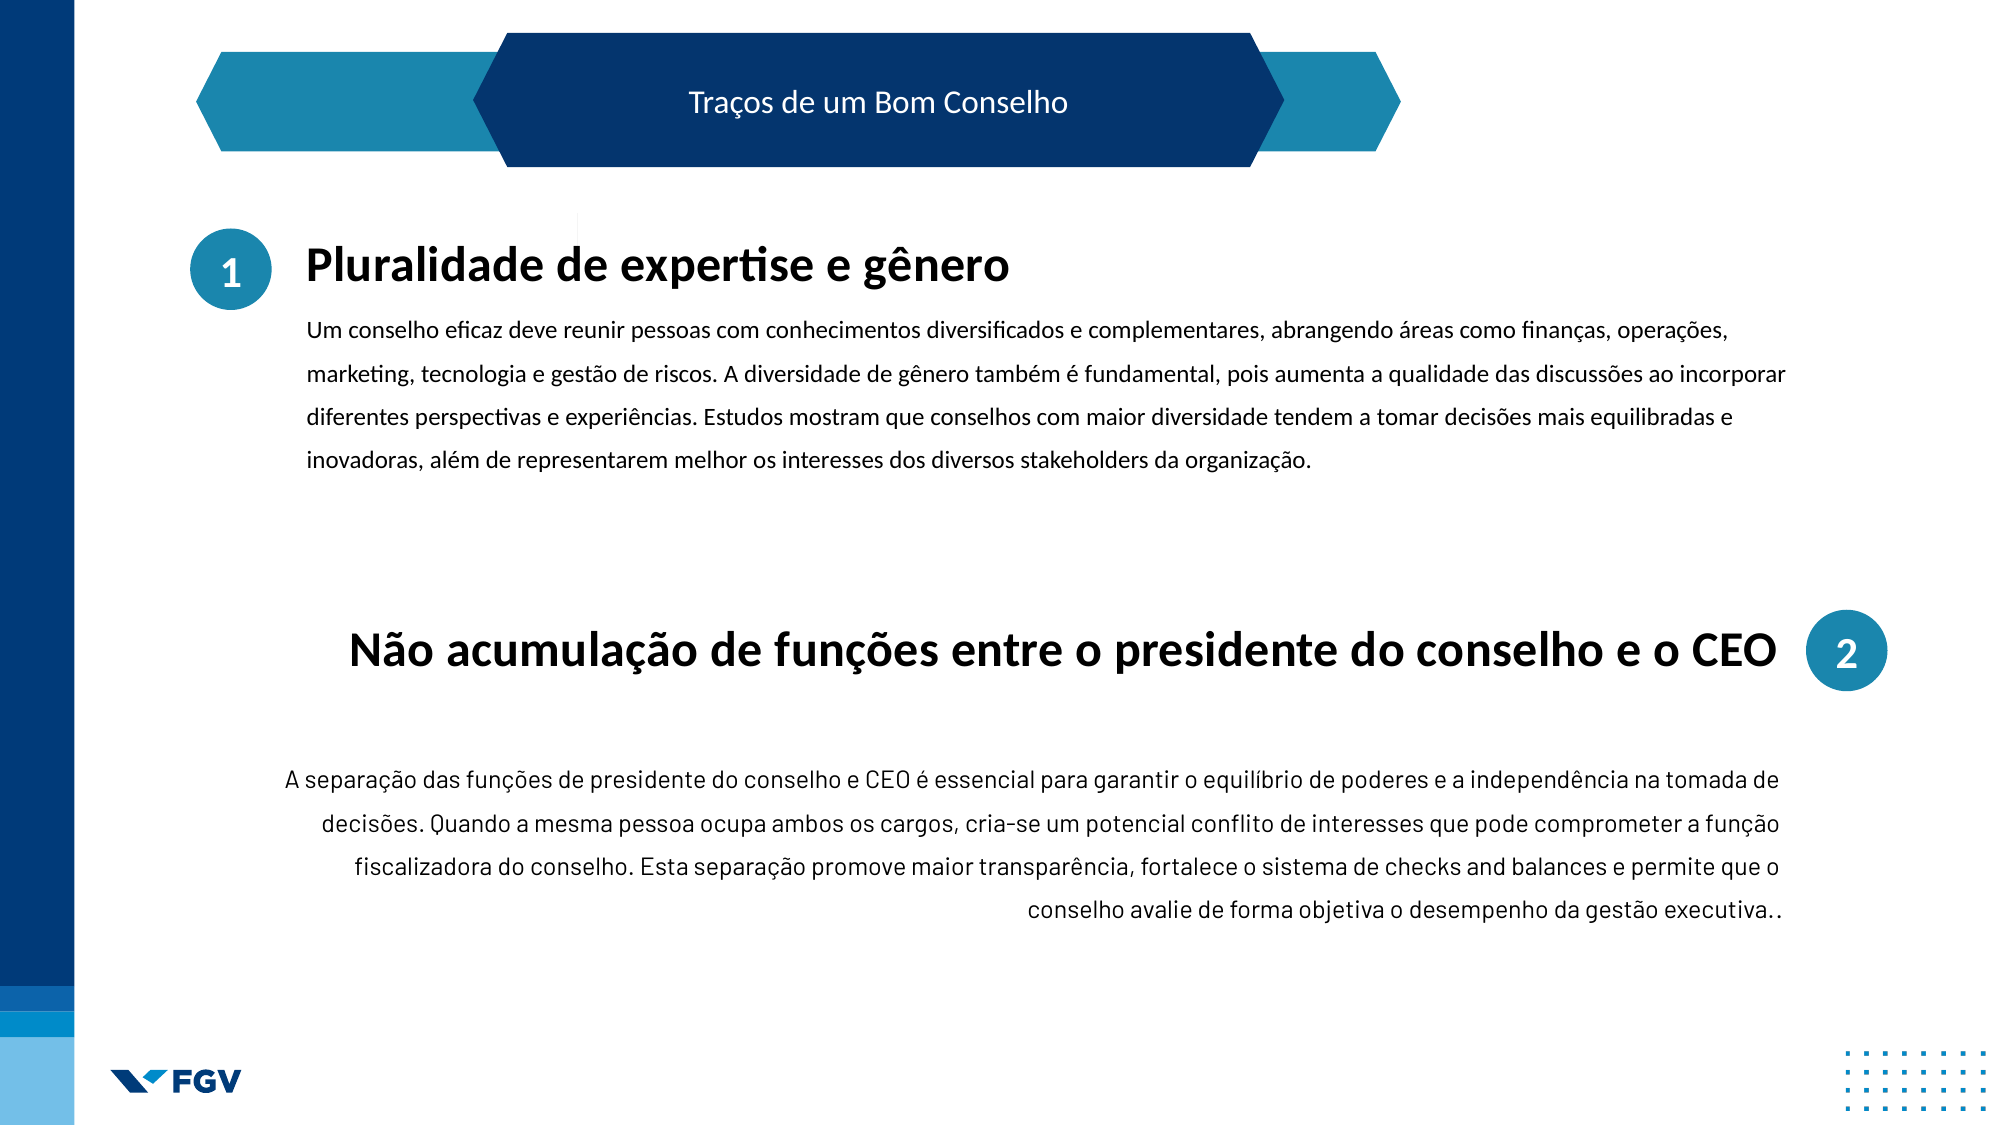

Traços de um Bom Conselho

1

Pluralidade de expertise e gênero
Um conselho eficaz deve reunir pessoas com conhecimentos diversificados e complementares, abrangendo áreas como finanças, operações, marketing, tecnologia e gestão de riscos. A diversidade de gênero também é fundamental, pois aumenta a qualidade das discussões ao incorporar diferentes perspectivas e experiências. Estudos mostram que conselhos com maior diversidade tendem a tomar decisões mais equilibradas e inovadoras, além de representarem melhor os interesses dos diversos stakeholders da organização.
2

Não acumulação de funções entre o presidente do conselho e o CEO
A separação das funções de presidente do conselho e CEO é essencial para garantir o equilíbrio de poderes e a independência na tomada de decisões. Quando a mesma pessoa ocupa ambos os cargos, cria-se um potencial conflito de interesses que pode comprometer a função fiscalizadora do conselho. Esta separação promove maior transparência, fortalece o sistema de checks and balances e permite que o conselho avalie de forma objetiva o desempenho da gestão executiva..